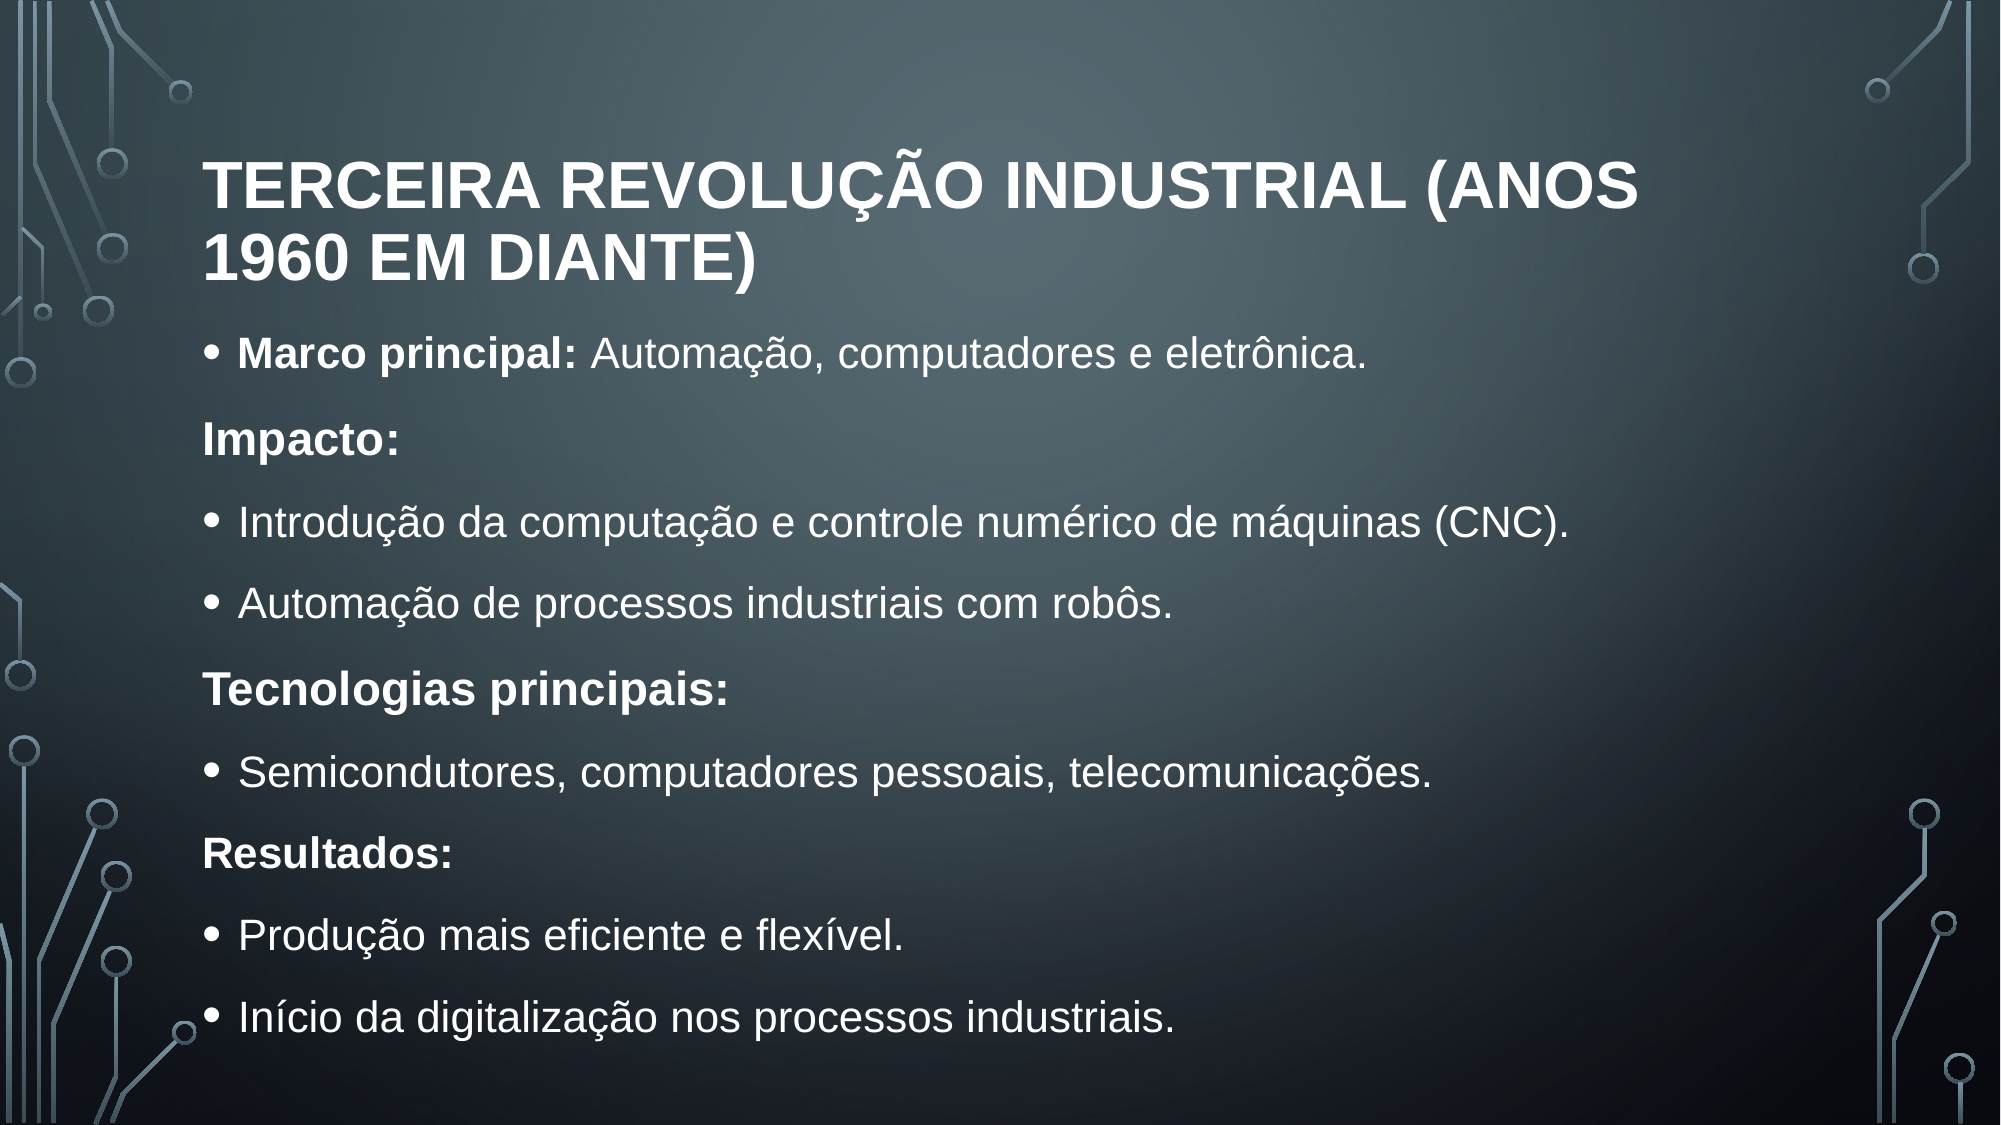

# Terceira Revolução Industrial (Anos 1960 em diante)
Marco principal: Automação, computadores e eletrônica.
Impacto:
Introdução da computação e controle numérico de máquinas (CNC).
Automação de processos industriais com robôs.
Tecnologias principais:
Semicondutores, computadores pessoais, telecomunicações.
Resultados:
Produção mais eficiente e flexível.
Início da digitalização nos processos industriais.